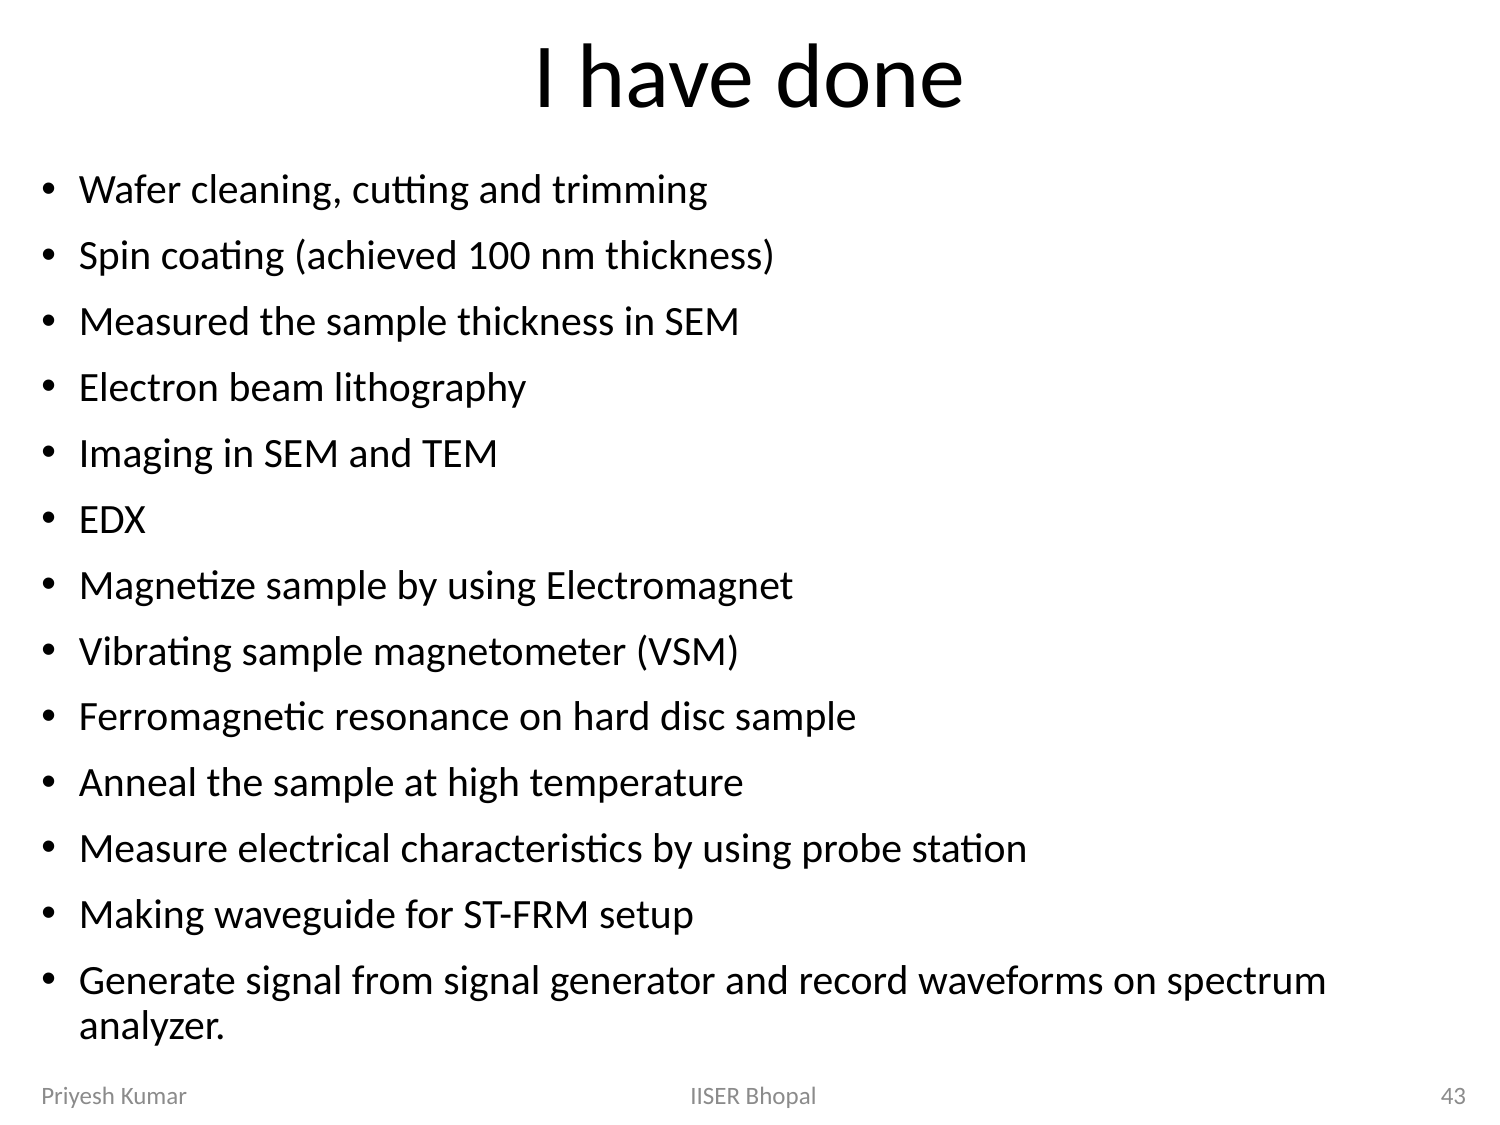

# I have done
Wafer cleaning, cutting and trimming
Spin coating (achieved 100 nm thickness)
Measured the sample thickness in SEM
Electron beam lithography
Imaging in SEM and TEM
EDX
Magnetize sample by using Electromagnet
Vibrating sample magnetometer (VSM)
Ferromagnetic resonance on hard disc sample
Anneal the sample at high temperature
Measure electrical characteristics by using probe station
Making waveguide for ST-FRM setup
Generate signal from signal generator and record waveforms on spectrum analyzer.

IISER Bhopal
Priyesh Kumar
43